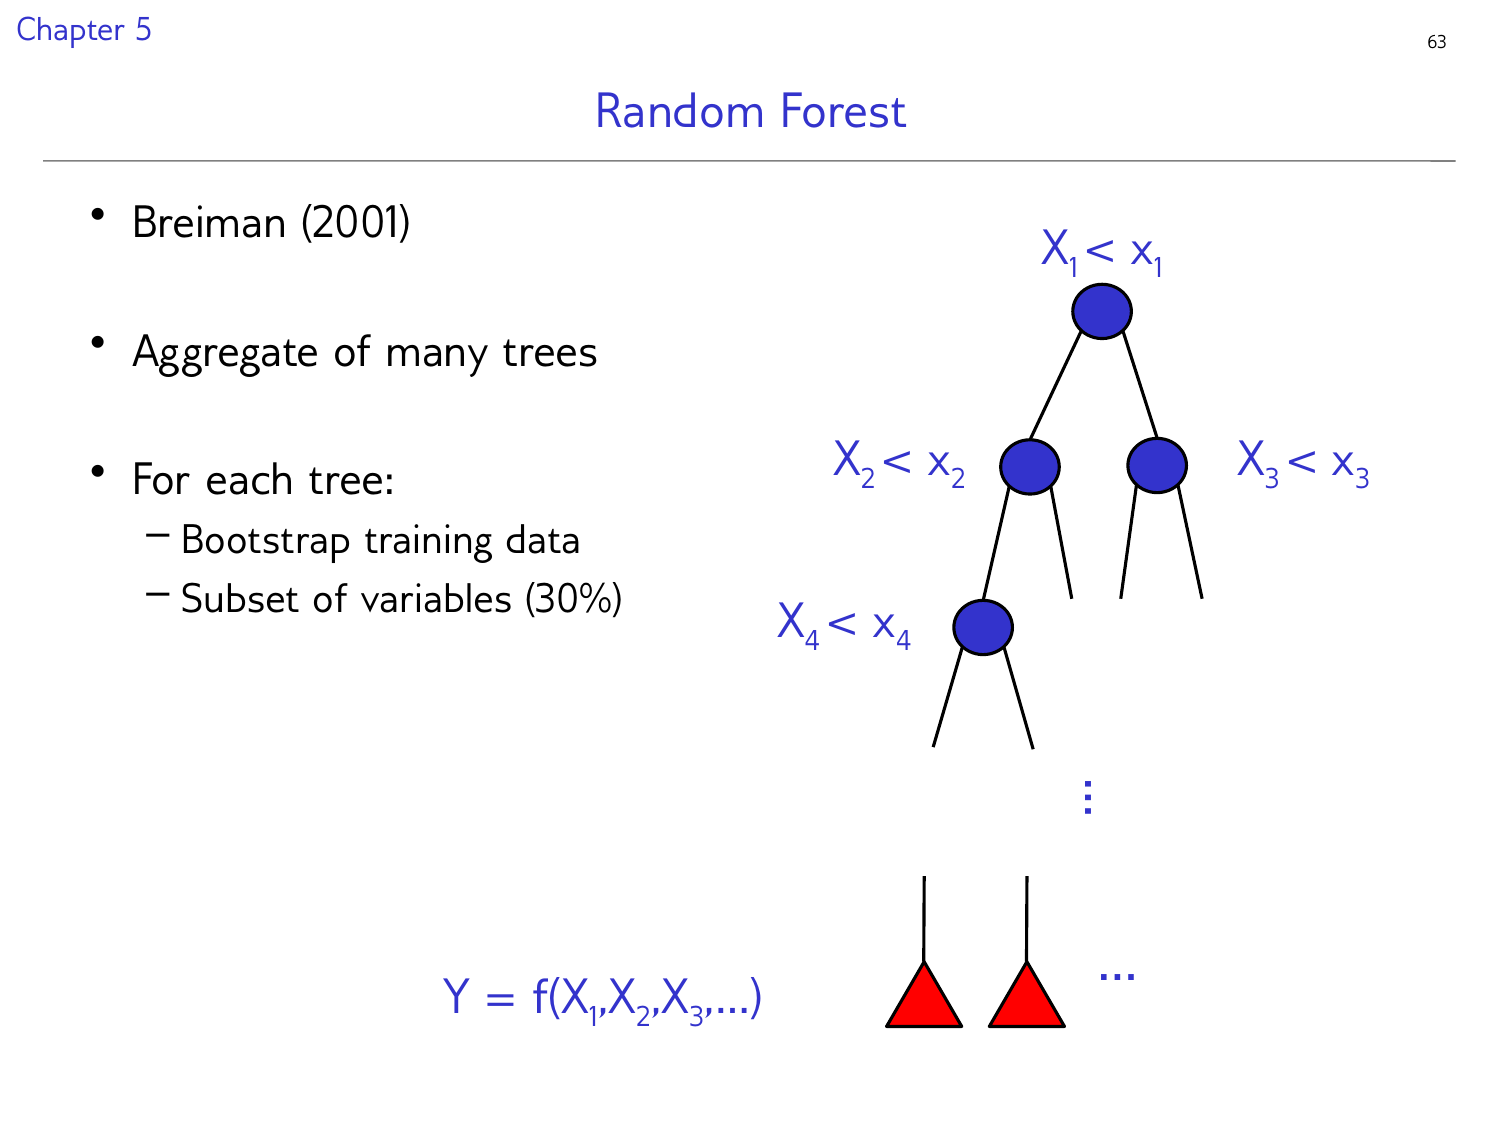

Chapter 5
# Random Forest
Breiman (2001)

Aggregate of many trees

For each tree:
Bootstrap training data
Subset of variables (30%)

X1 < x1

X2 < x2
X3 < x3

X4 < x4

…
…
Y = f(X1,X2,X3,…)